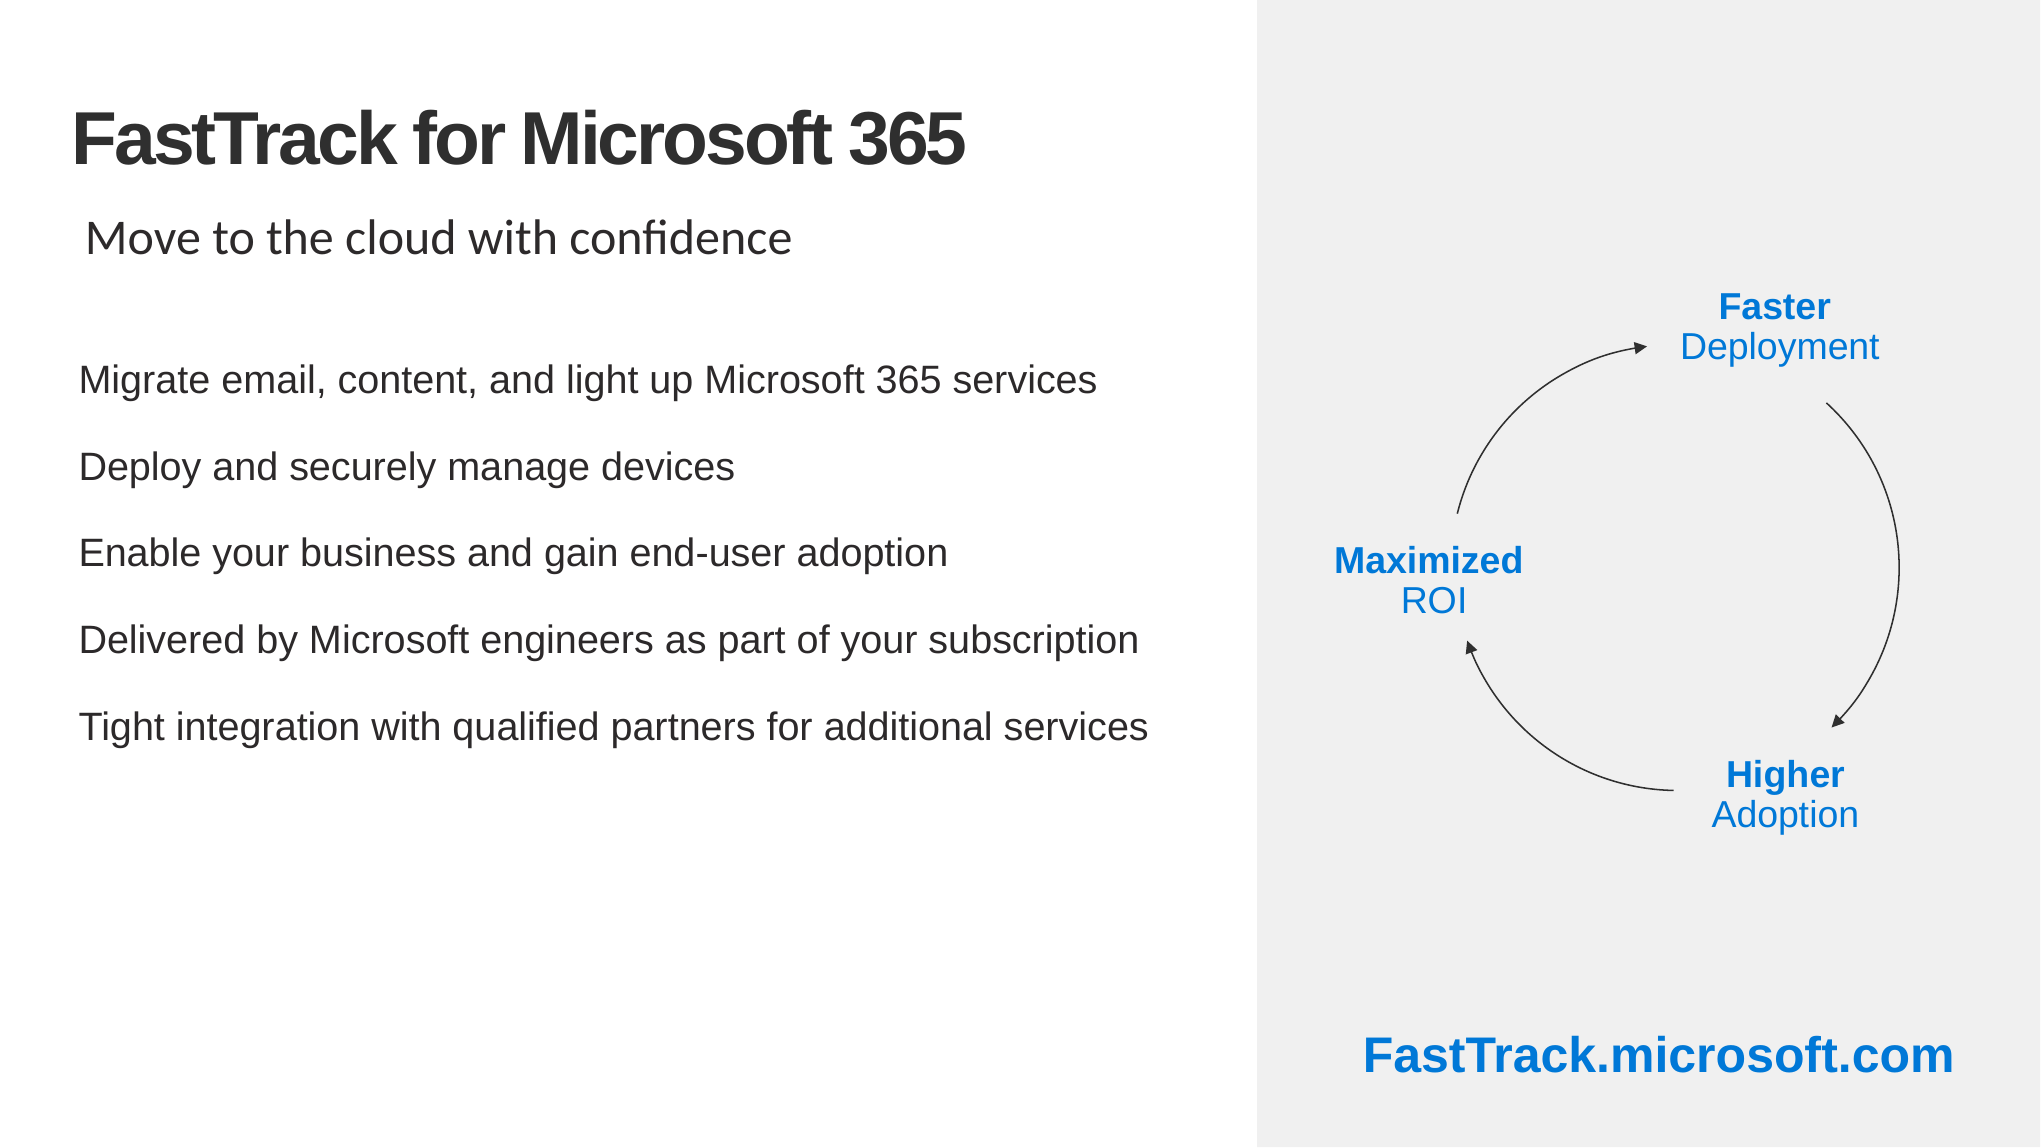

# FastTrack for Microsoft 365
Move to the cloud with confidence

FastTrack.microsoft.com
Faster
Deployment

Migrate email, content, and light up Microsoft 365 services
Deploy and securely manage devices
Enable your business and gain end-user adoption
Delivered by Microsoft engineers as part of your subscription
Tight integration with qualified partners for additional services
Maximized
ROI
Higher
Adoption